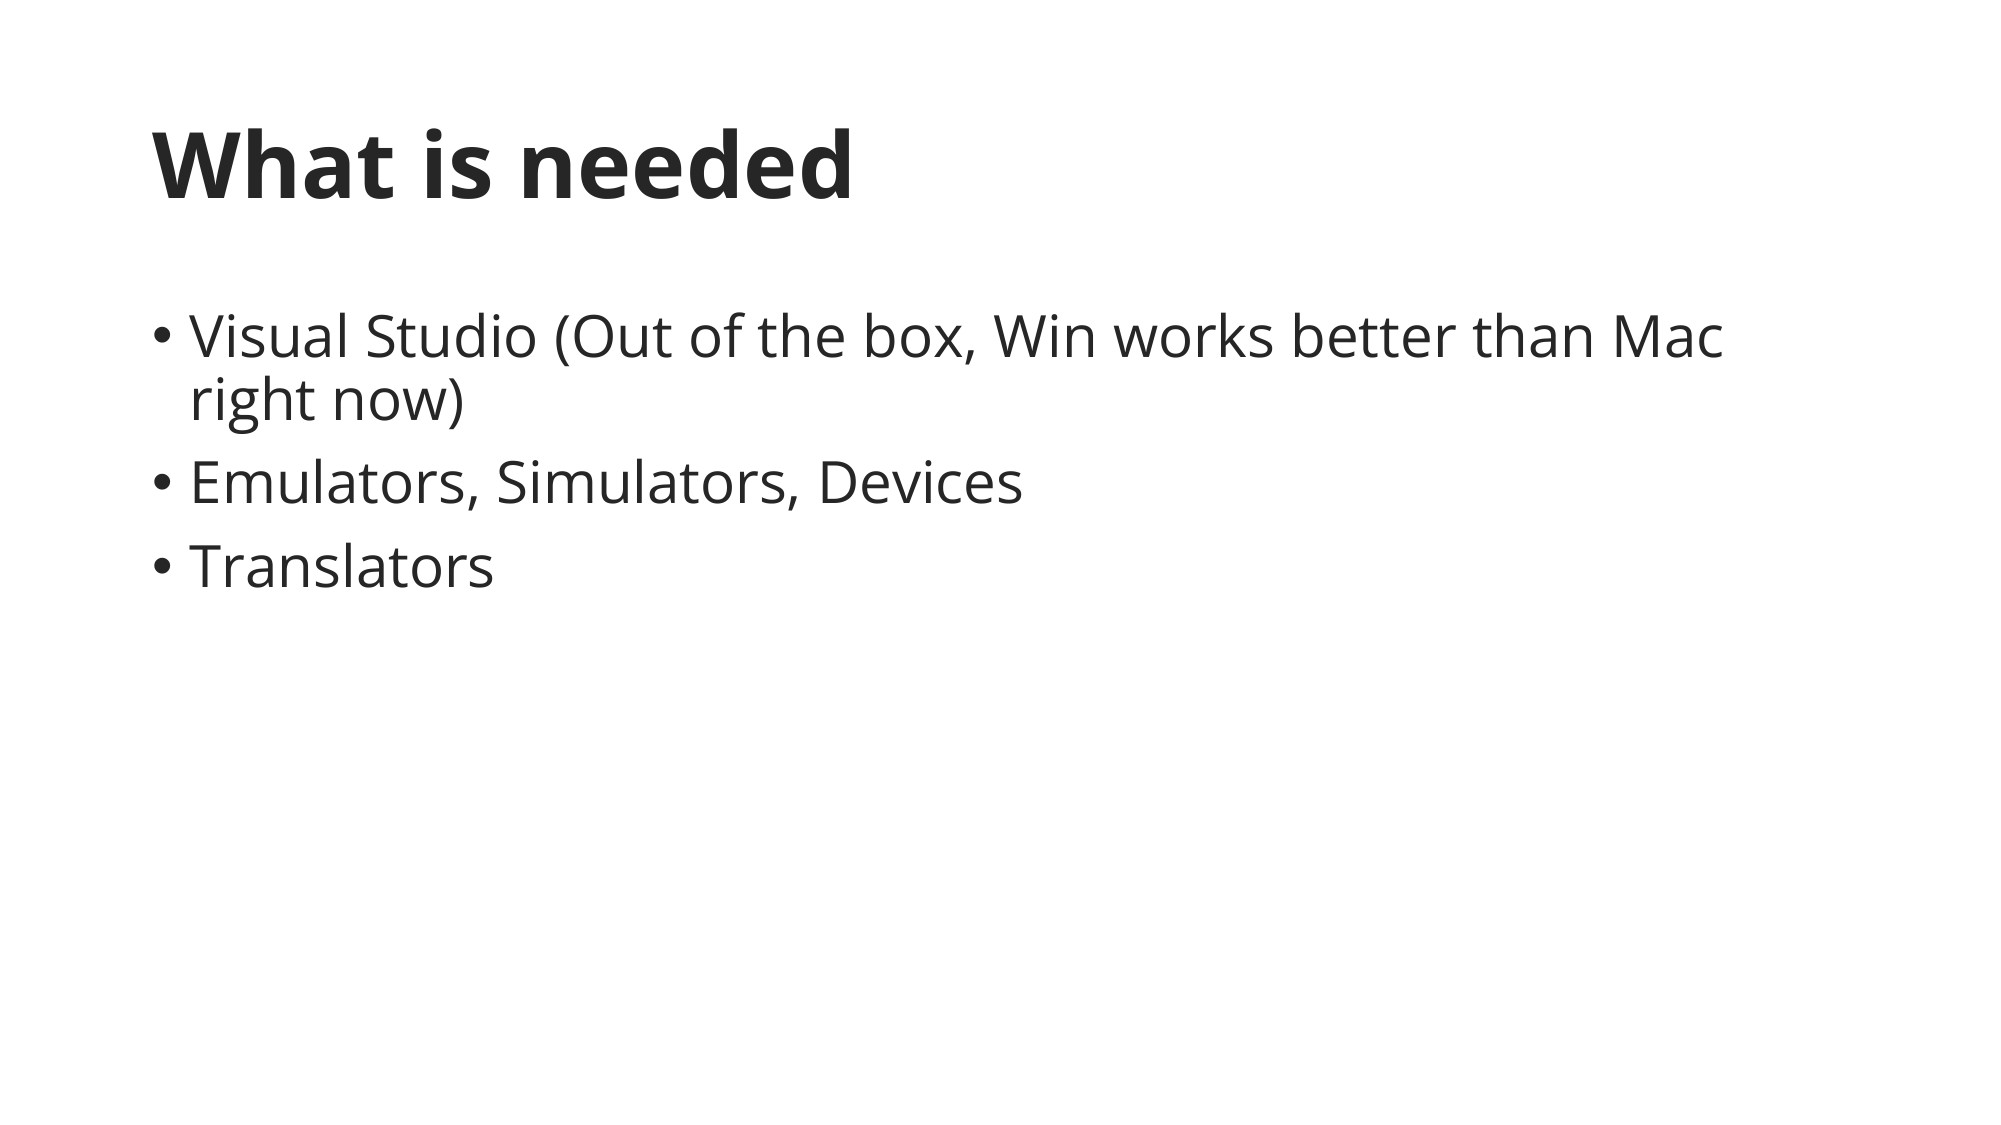

# What is needed
Visual Studio (Out of the box, Win works better than Mac right now)
Emulators, Simulators, Devices
Translators